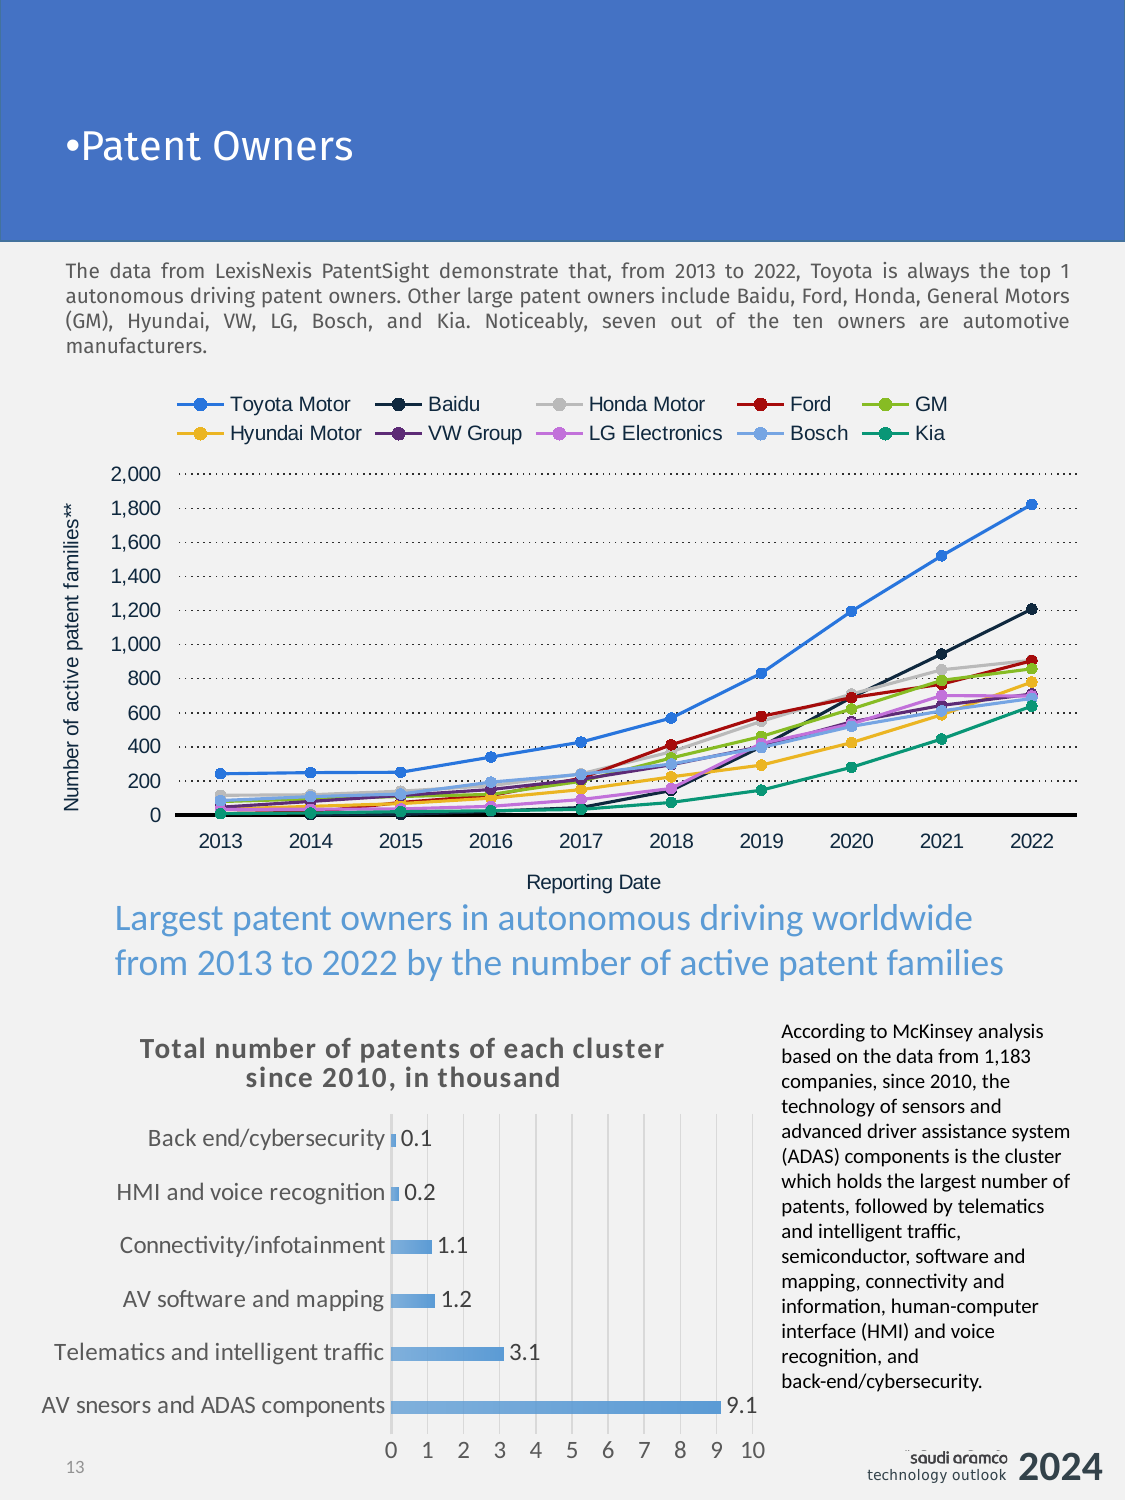

Patent Owners
The data from LexisNexis PatentSight demonstrate that, from 2013 to 2022, Toyota is always the top 1 autonomous driving patent owners. Other large patent owners include Baidu, Ford, Honda, General Motors (GM), Hyundai, VW, LG, Bosch, and Kia. Noticeably, seven out of the ten owners are automotive manufacturers.

### Chart

| Category | Toyota Motor | Baidu | Honda Motor | Ford | GM | Hyundai Motor | VW Group | LG Electronics | Bosch | Kia |
|---|---|---|---|---|---|---|---|---|---|---|
| 2013 | 242.0 | None | 116.0 | 9.0 | 79.0 | 34.0 | 46.0 | 33.0 | 85.0 | 8.0 |
| 2014 | 249.0 | 2.0 | 119.0 | 16.0 | 94.0 | 51.0 | 80.0 | 34.0 | 108.0 | 12.0 |
| 2015 | 251.0 | 3.0 | 140.0 | 74.0 | 109.0 | 67.0 | 115.0 | 36.0 | 123.0 | 20.0 |
| 2016 | 340.0 | 22.0 | 172.0 | 114.0 | 121.0 | 99.0 | 150.0 | 51.0 | 193.0 | 25.0 |
| 2017 | 428.0 | 44.0 | 242.0 | 216.0 | 198.0 | 149.0 | 209.0 | 91.0 | 239.0 | 33.0 |
| 2018 | 569.0 | 144.0 | 371.0 | 412.0 | 335.0 | 224.0 | 295.0 | 156.0 | 299.0 | 74.0 |
| 2019 | 832.0 | 401.0 | 550.0 | 579.0 | 461.0 | 293.0 | 402.0 | 420.0 | 396.0 | 146.0 |
| 2020 | 1196.0 | 690.0 | 710.0 | 689.0 | 622.0 | 425.0 | 547.0 | 534.0 | 520.0 | 280.0 |
| 2021 | 1521.0 | 945.0 | 852.0 | 768.0 | 790.0 | 588.0 | 643.0 | 701.0 | 611.0 | 446.0 |
| 2022 | 1823.0 | 1209.0 | 908.0 | 905.0 | 858.0 | 780.0 | 710.0 | 698.0 | 684.0 | 639.0 |
Largest patent owners in autonomous driving worldwide from 2013 to 2022 by the number of active patent families

### Chart: Total number of patents of each cluster since 2010, in thousand

| Category |  |
|---|---|
| AV snesors and ADAS components | 9.1 |
| Telematics and intelligent traffic | 3.1 |
| AV software and mapping | 1.2 |
| Connectivity/infotainment | 1.1 |
| HMI and voice recognition | 0.2 |
| Back end/cybersecurity | 0.1 |
According to McKinsey analysis based on the data from 1,183 companies, since 2010, the technology of sensors and advanced driver assistance system (ADAS) components is the cluster which holds the largest number of patents, followed by telematics and intelligent traffic, semiconductor, software and mapping, connectivity and information, human-computer interface (HMI) and voice recognition, and back-end/cybersecurity.
13